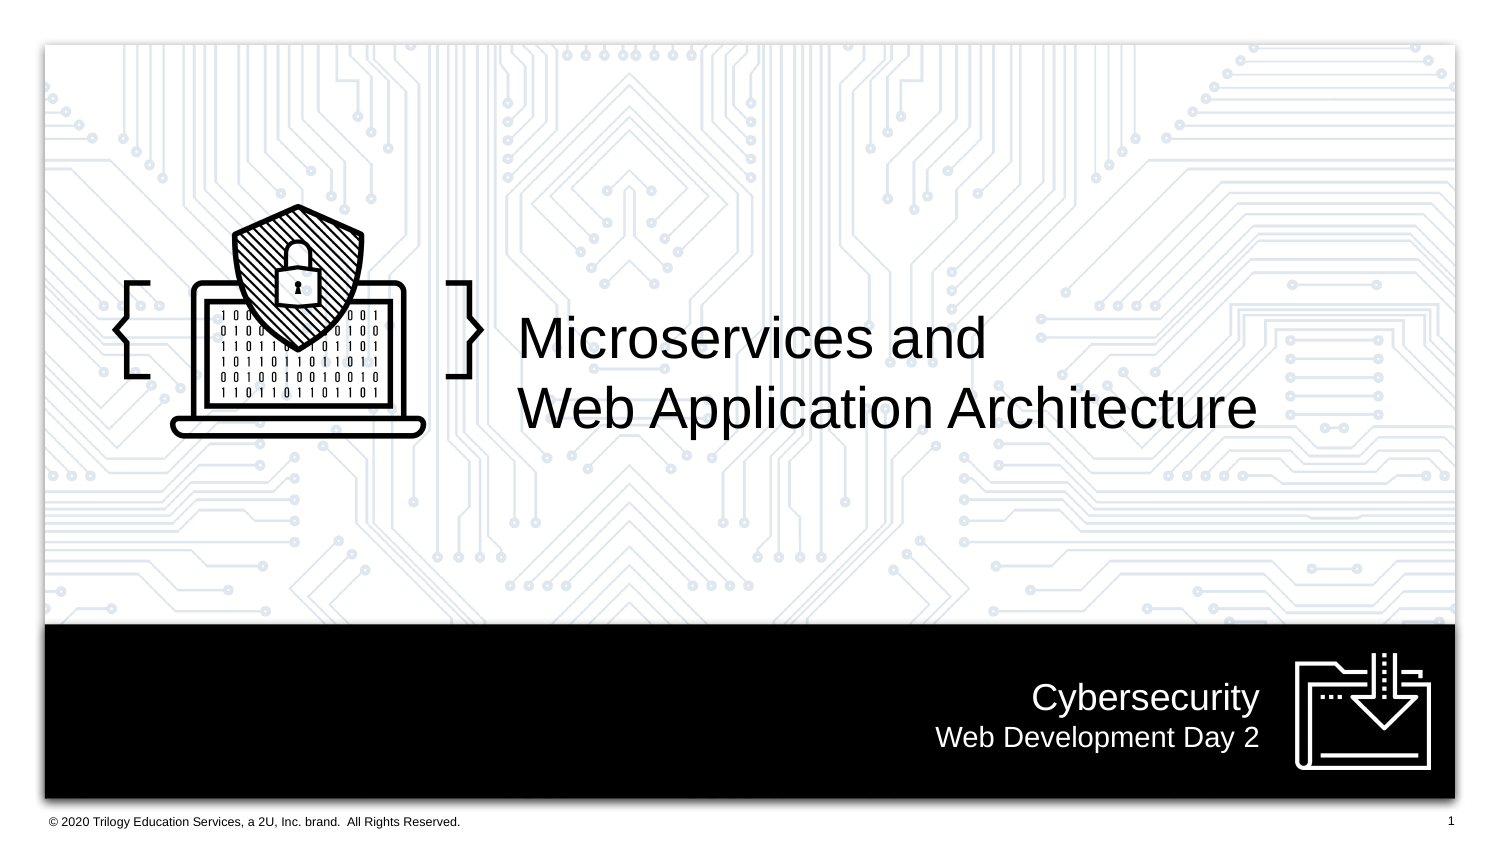

Microservices and
Web Application Architecture
# Web Development Day 2
1